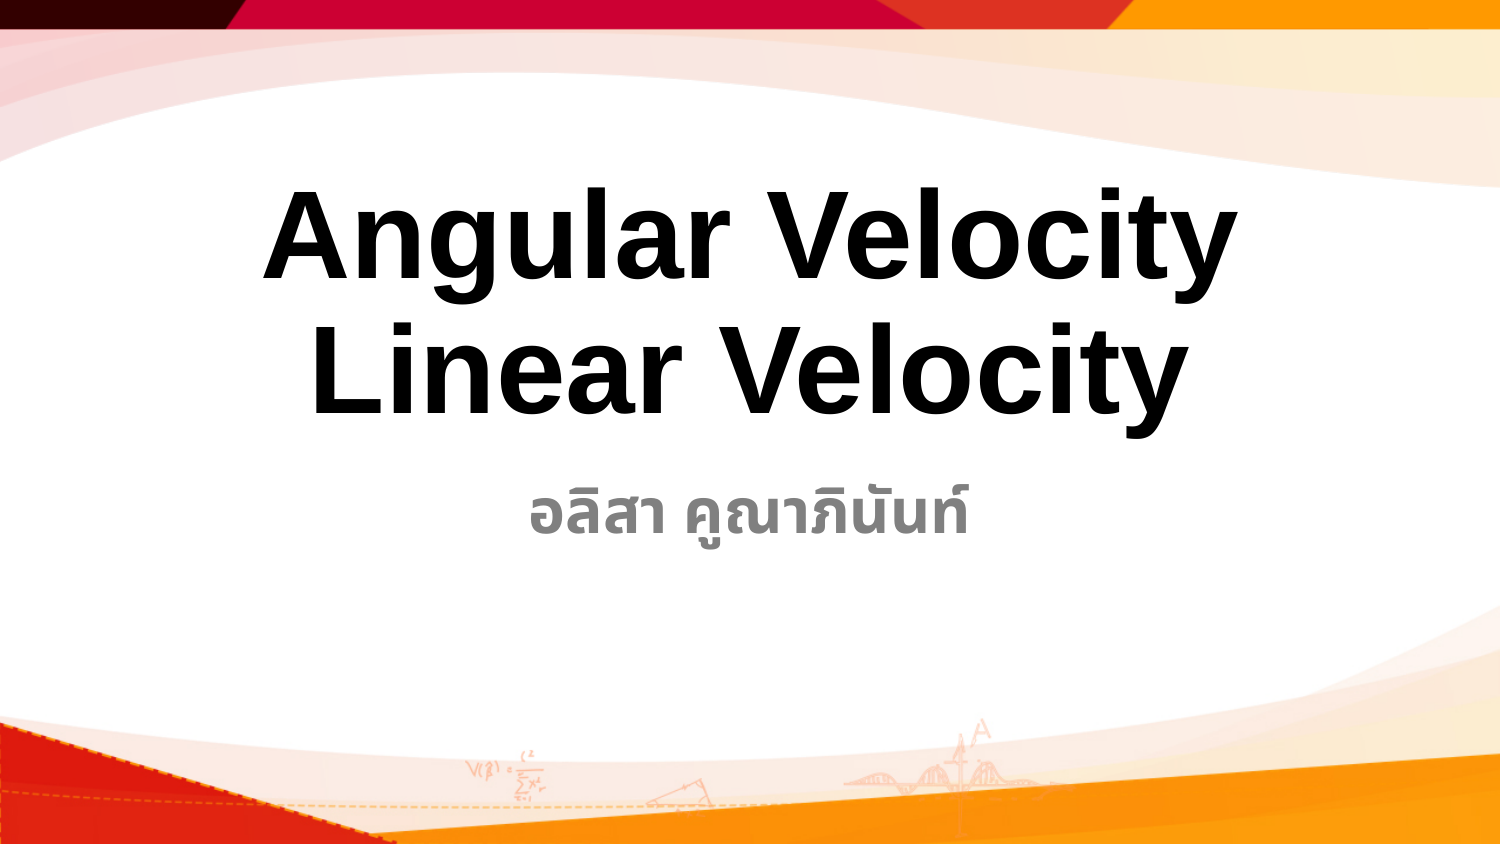

# Angular Velocity Linear Velocity
อลิสา คูณาภินันท์